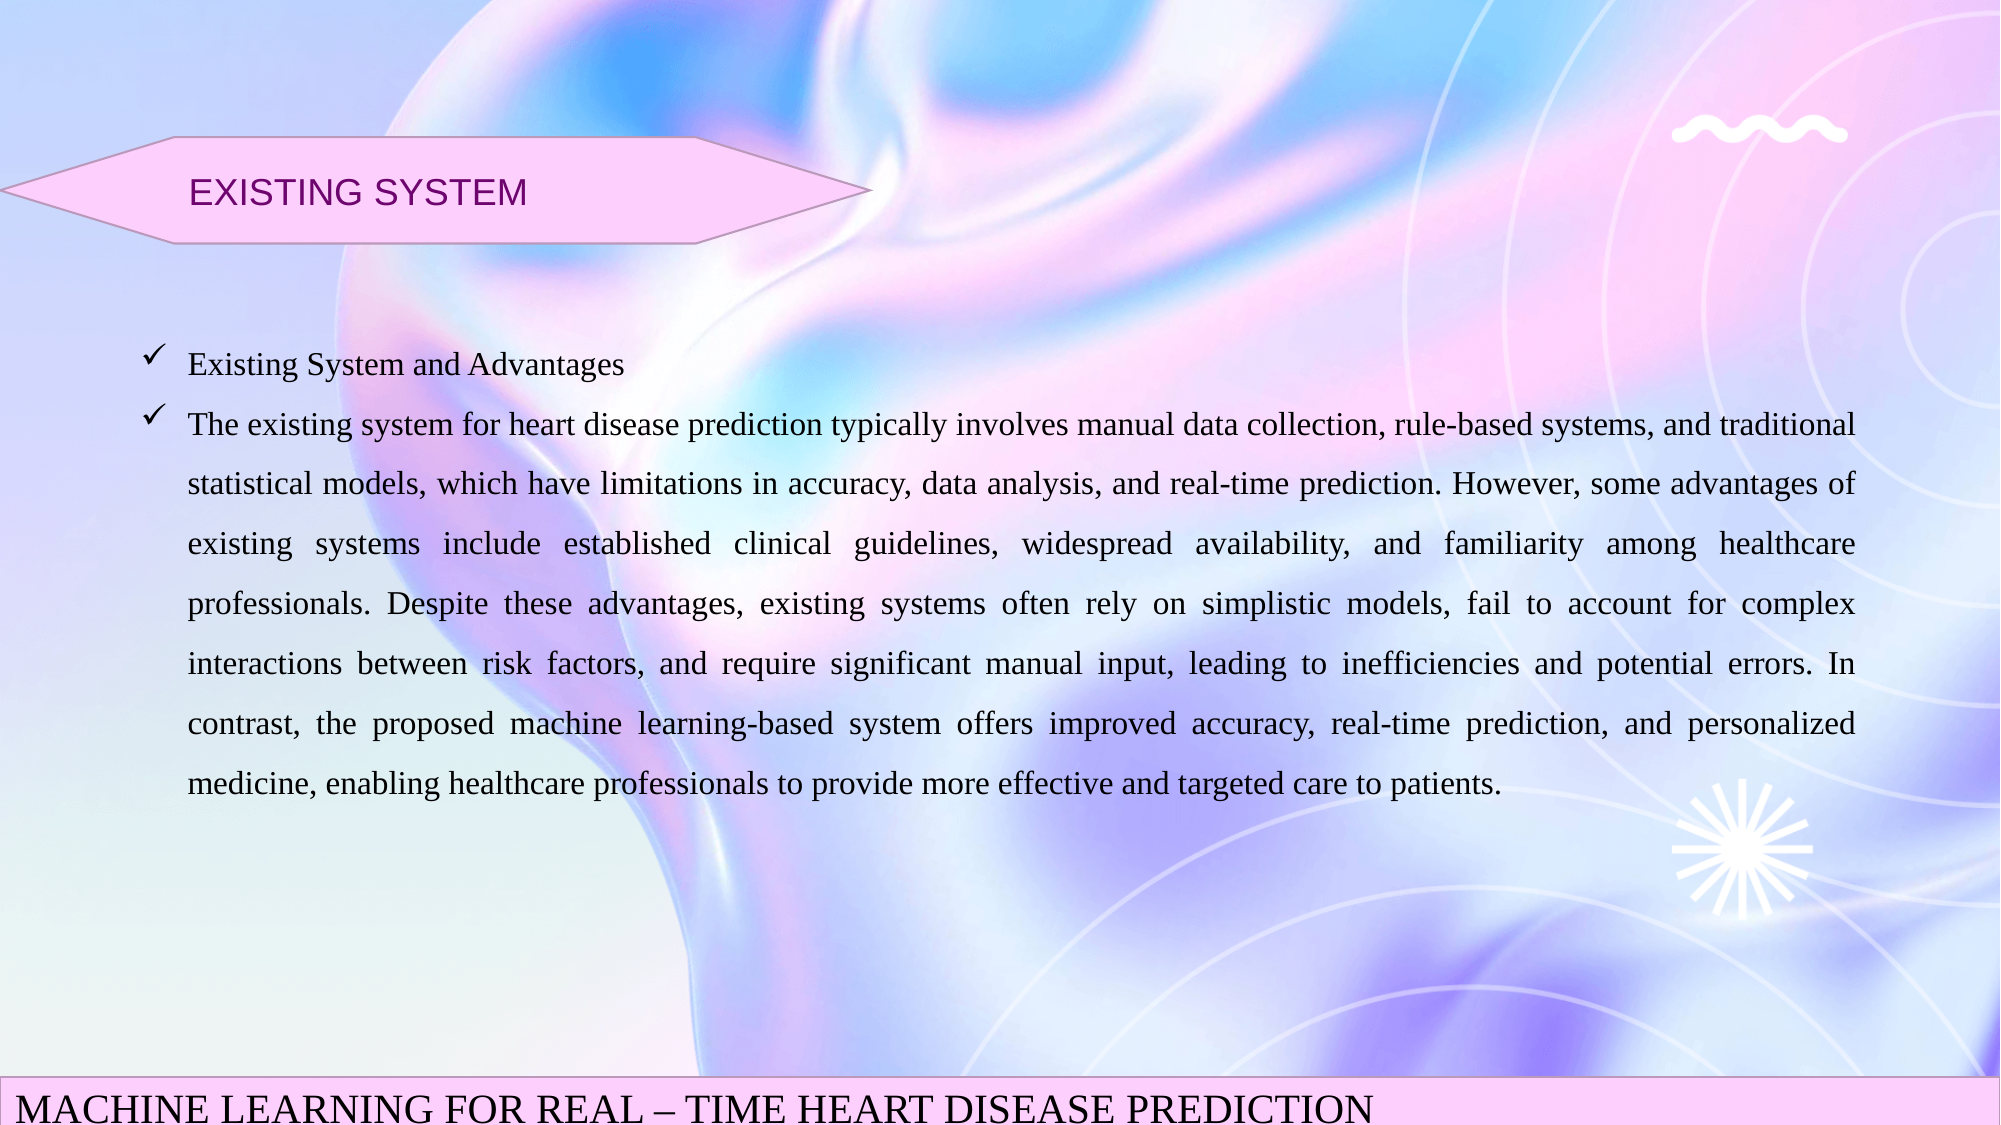

EXISTING SYSTEM
Existing System and Advantages
The existing system for heart disease prediction typically involves manual data collection, rule-based systems, and traditional statistical models, which have limitations in accuracy, data analysis, and real-time prediction. However, some advantages of existing systems include established clinical guidelines, widespread availability, and familiarity among healthcare professionals. Despite these advantages, existing systems often rely on simplistic models, fail to account for complex interactions between risk factors, and require significant manual input, leading to inefficiencies and potential errors. In contrast, the proposed machine learning-based system offers improved accuracy, real-time prediction, and personalized medicine, enabling healthcare professionals to provide more effective and targeted care to patients.
MACHINE LEARNING FOR REAL – TIME HEART DISEASE PREDICTION